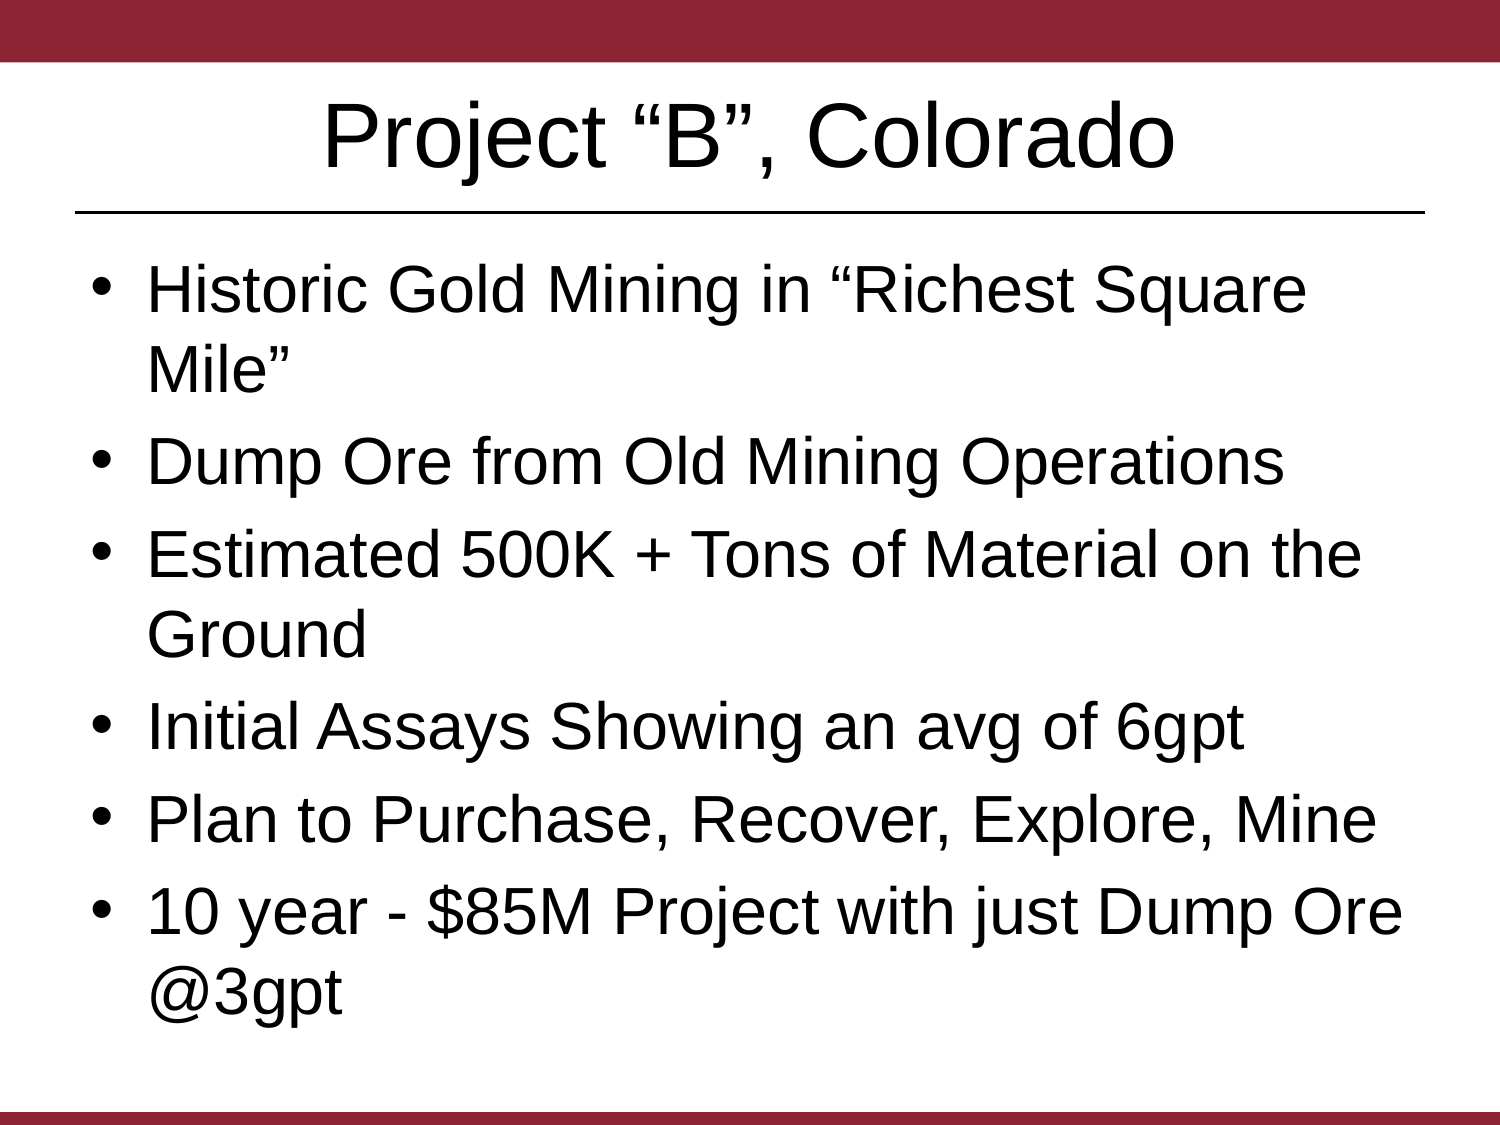

# Project “B”, Colorado
Historic Gold Mining in “Richest Square Mile”
Dump Ore from Old Mining Operations
Estimated 500K + Tons of Material on the Ground
Initial Assays Showing an avg of 6gpt
Plan to Purchase, Recover, Explore, Mine
10 year - $85M Project with just Dump Ore @3gpt